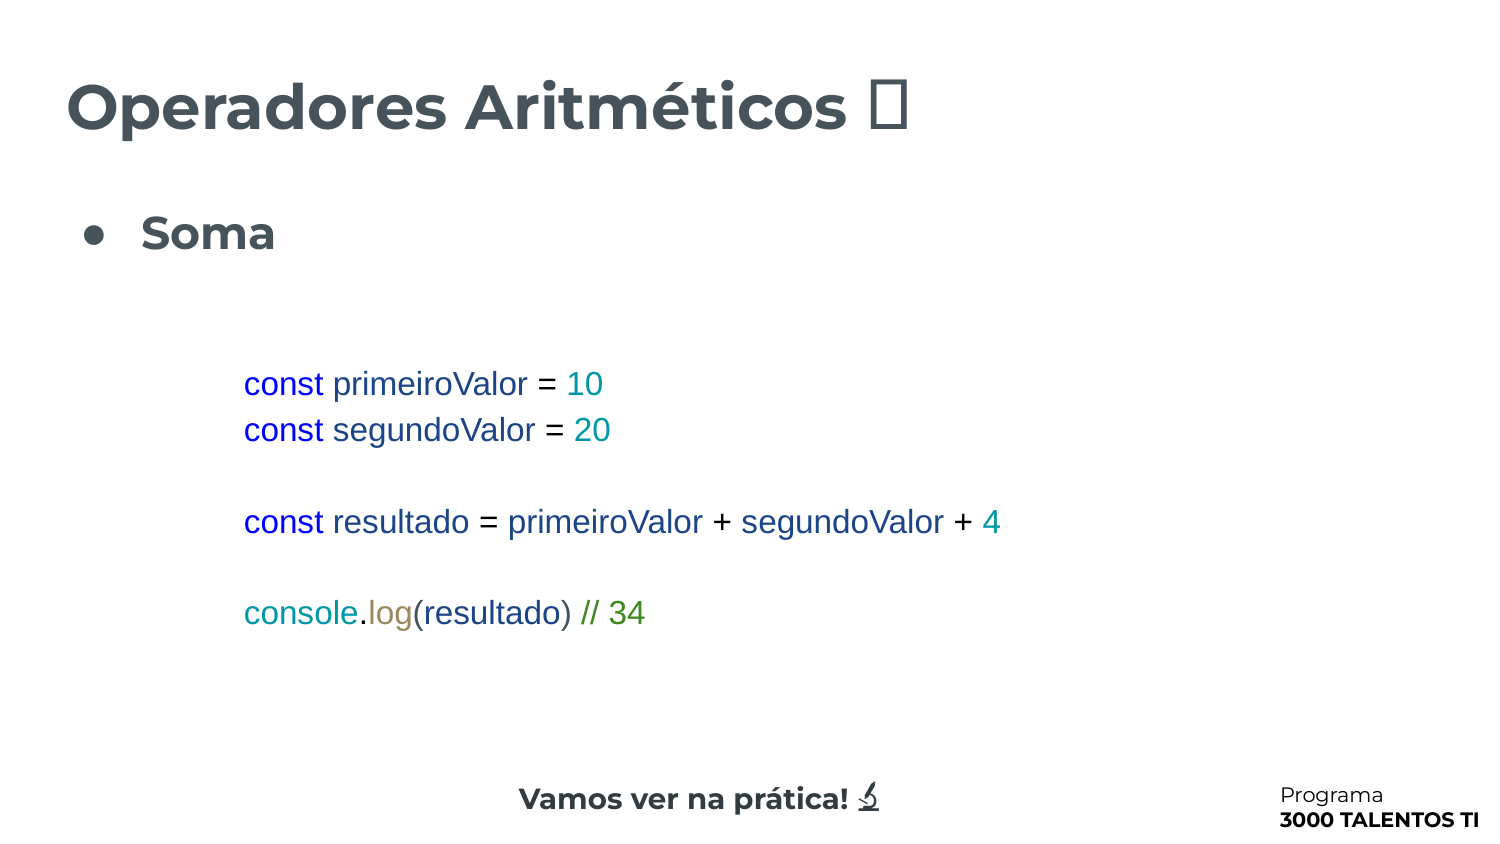

# Operadores Aritméticos 🧮
Soma
const primeiroValor = 10
const segundoValor = 20
const resultado = primeiroValor + segundoValor + 4

console.log(resultado) // 34

Vamos ver na prática! 🔬